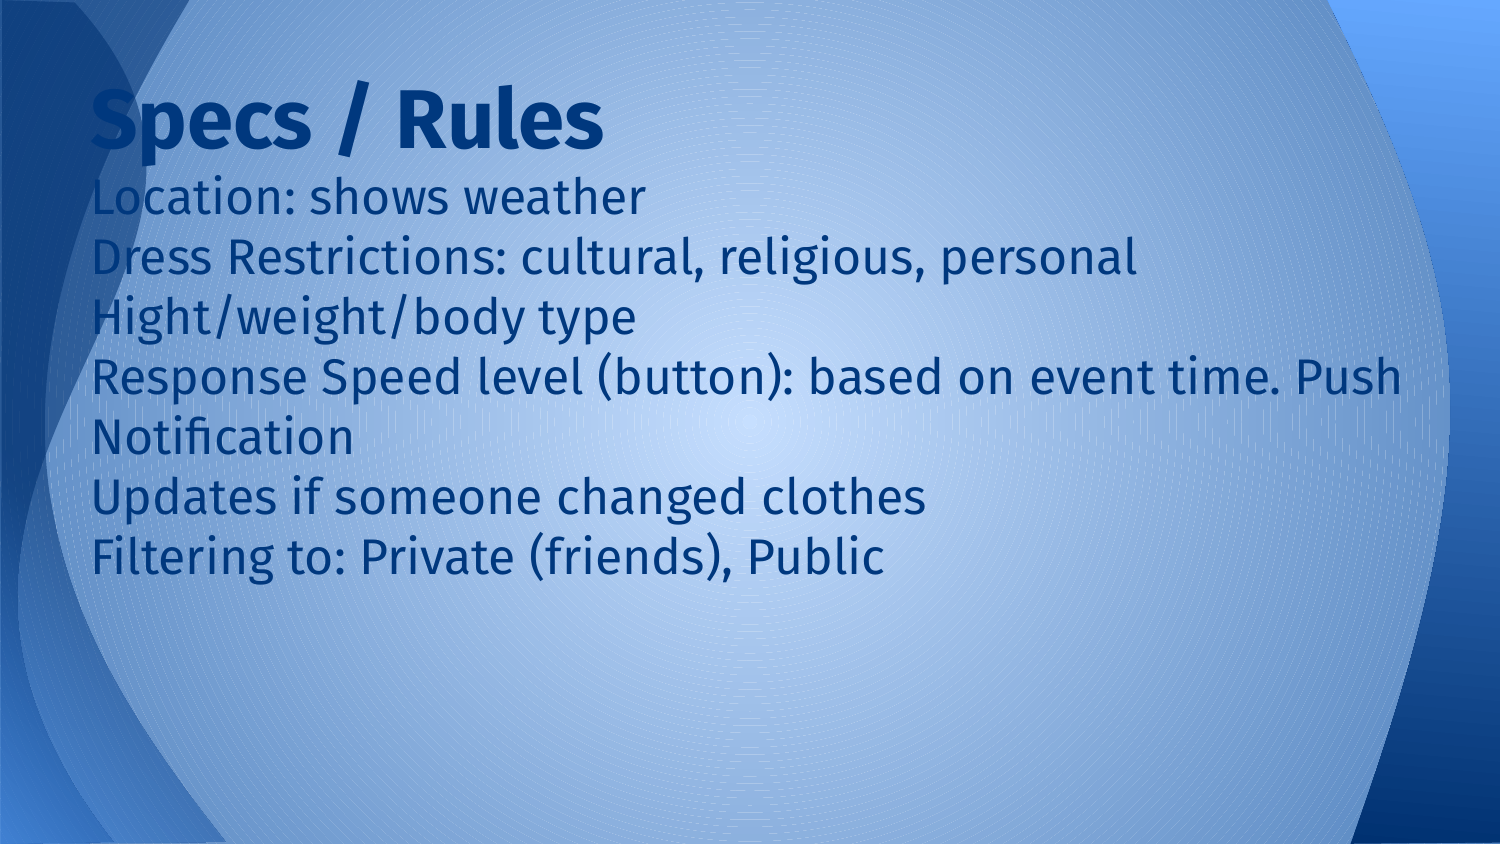

# Specs / Rules
Location: shows weather
Dress Restrictions: cultural, religious, personal
Hight/weight/body type
Response Speed level (button): based on event time. Push Notification
Updates if someone changed clothes
Filtering to: Private (friends), Public